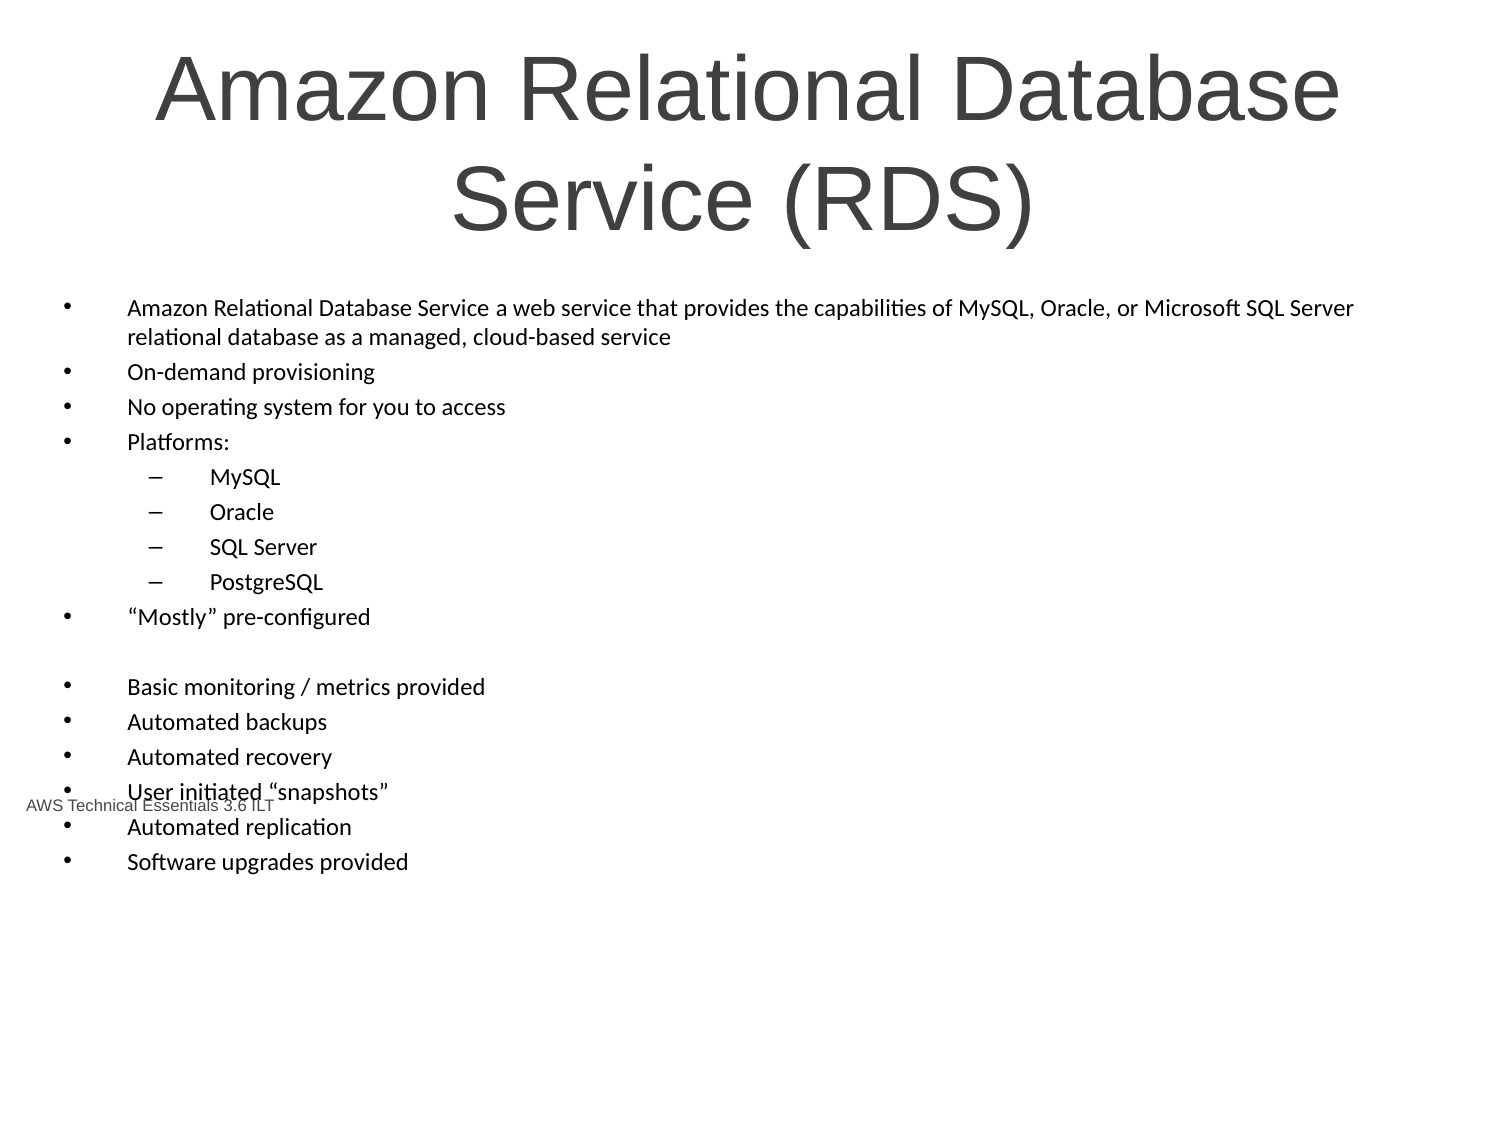

# Amazon Relational Database Service (RDS)
Amazon Relational Database Service a web service that provides the capabilities of MySQL, Oracle, or Microsoft SQL Server relational database as a managed, cloud-based service
On-demand provisioning
No operating system for you to access
Platforms:
MySQL
Oracle
SQL Server
PostgreSQL
“Mostly” pre-configured

Basic monitoring / metrics provided
Automated backups
Automated recovery
User initiated “snapshots”
Automated replication
Software upgrades provided

AWS Technical Essentials 3.6 ILT